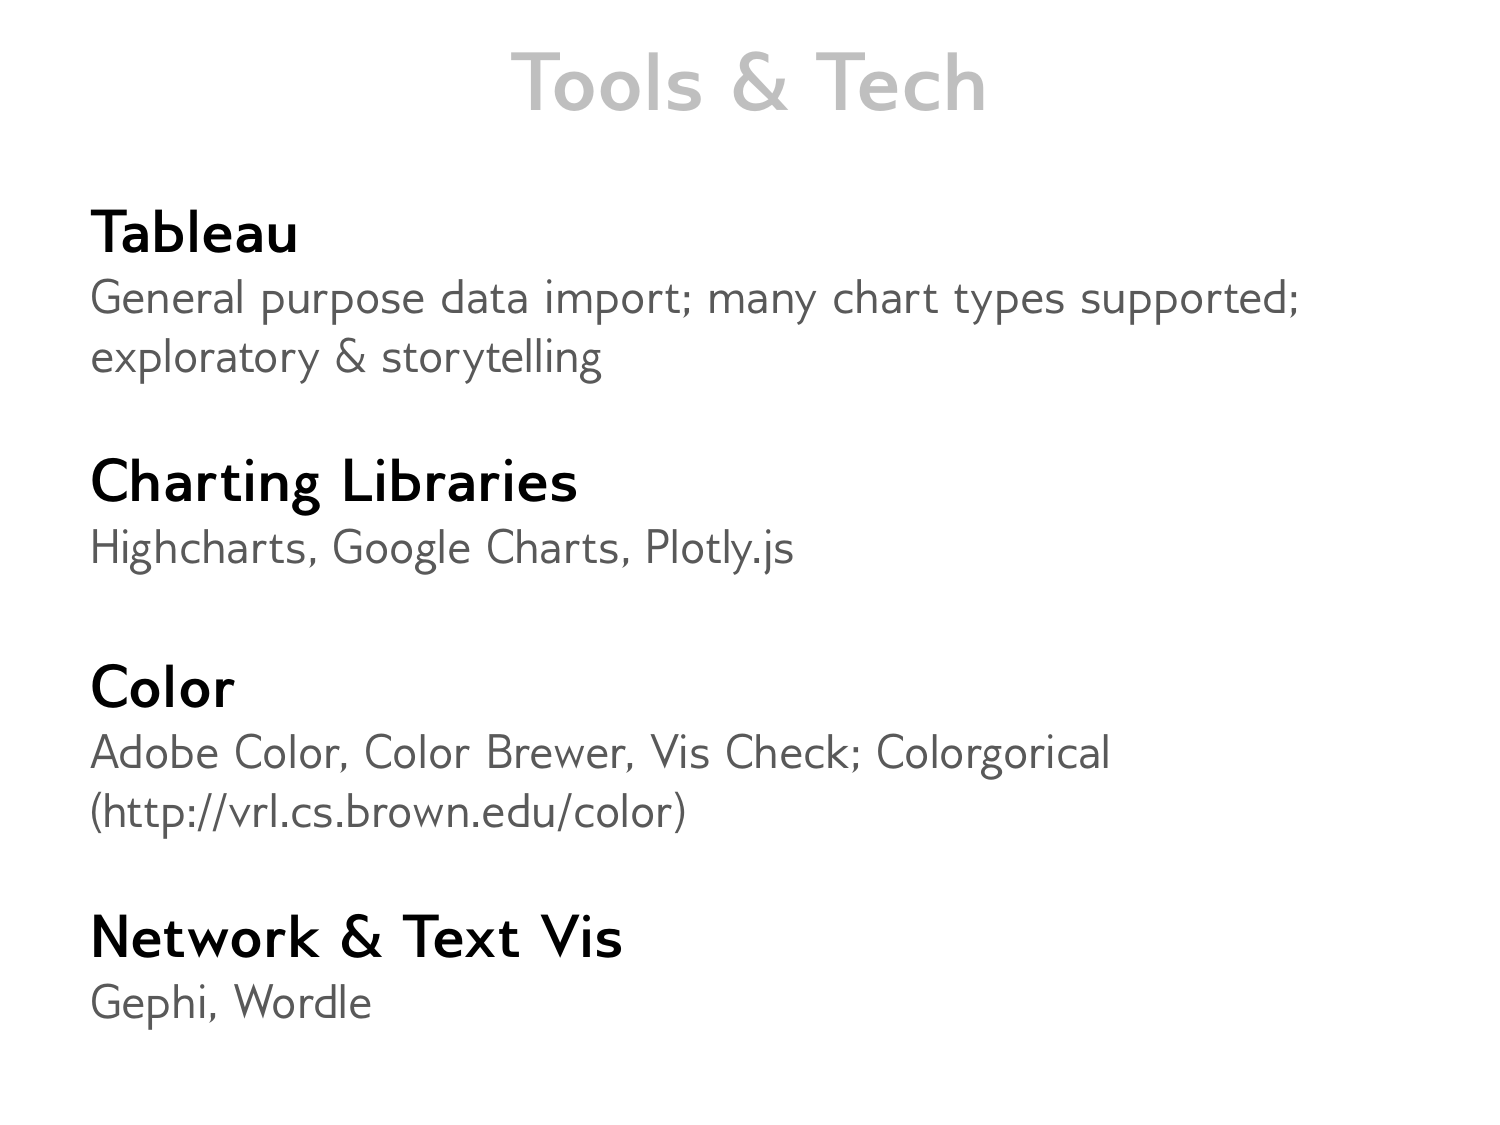

# Tools & Tech
Tableau
General purpose data import; many chart types supported; exploratory & storytelling

Charting Libraries
Highcharts, Google Charts, Plotly.js

Color
Adobe Color, Color Brewer, Vis Check; Colorgorical (http://vrl.cs.brown.edu/color)

Network & Text Vis
Gephi, Wordle